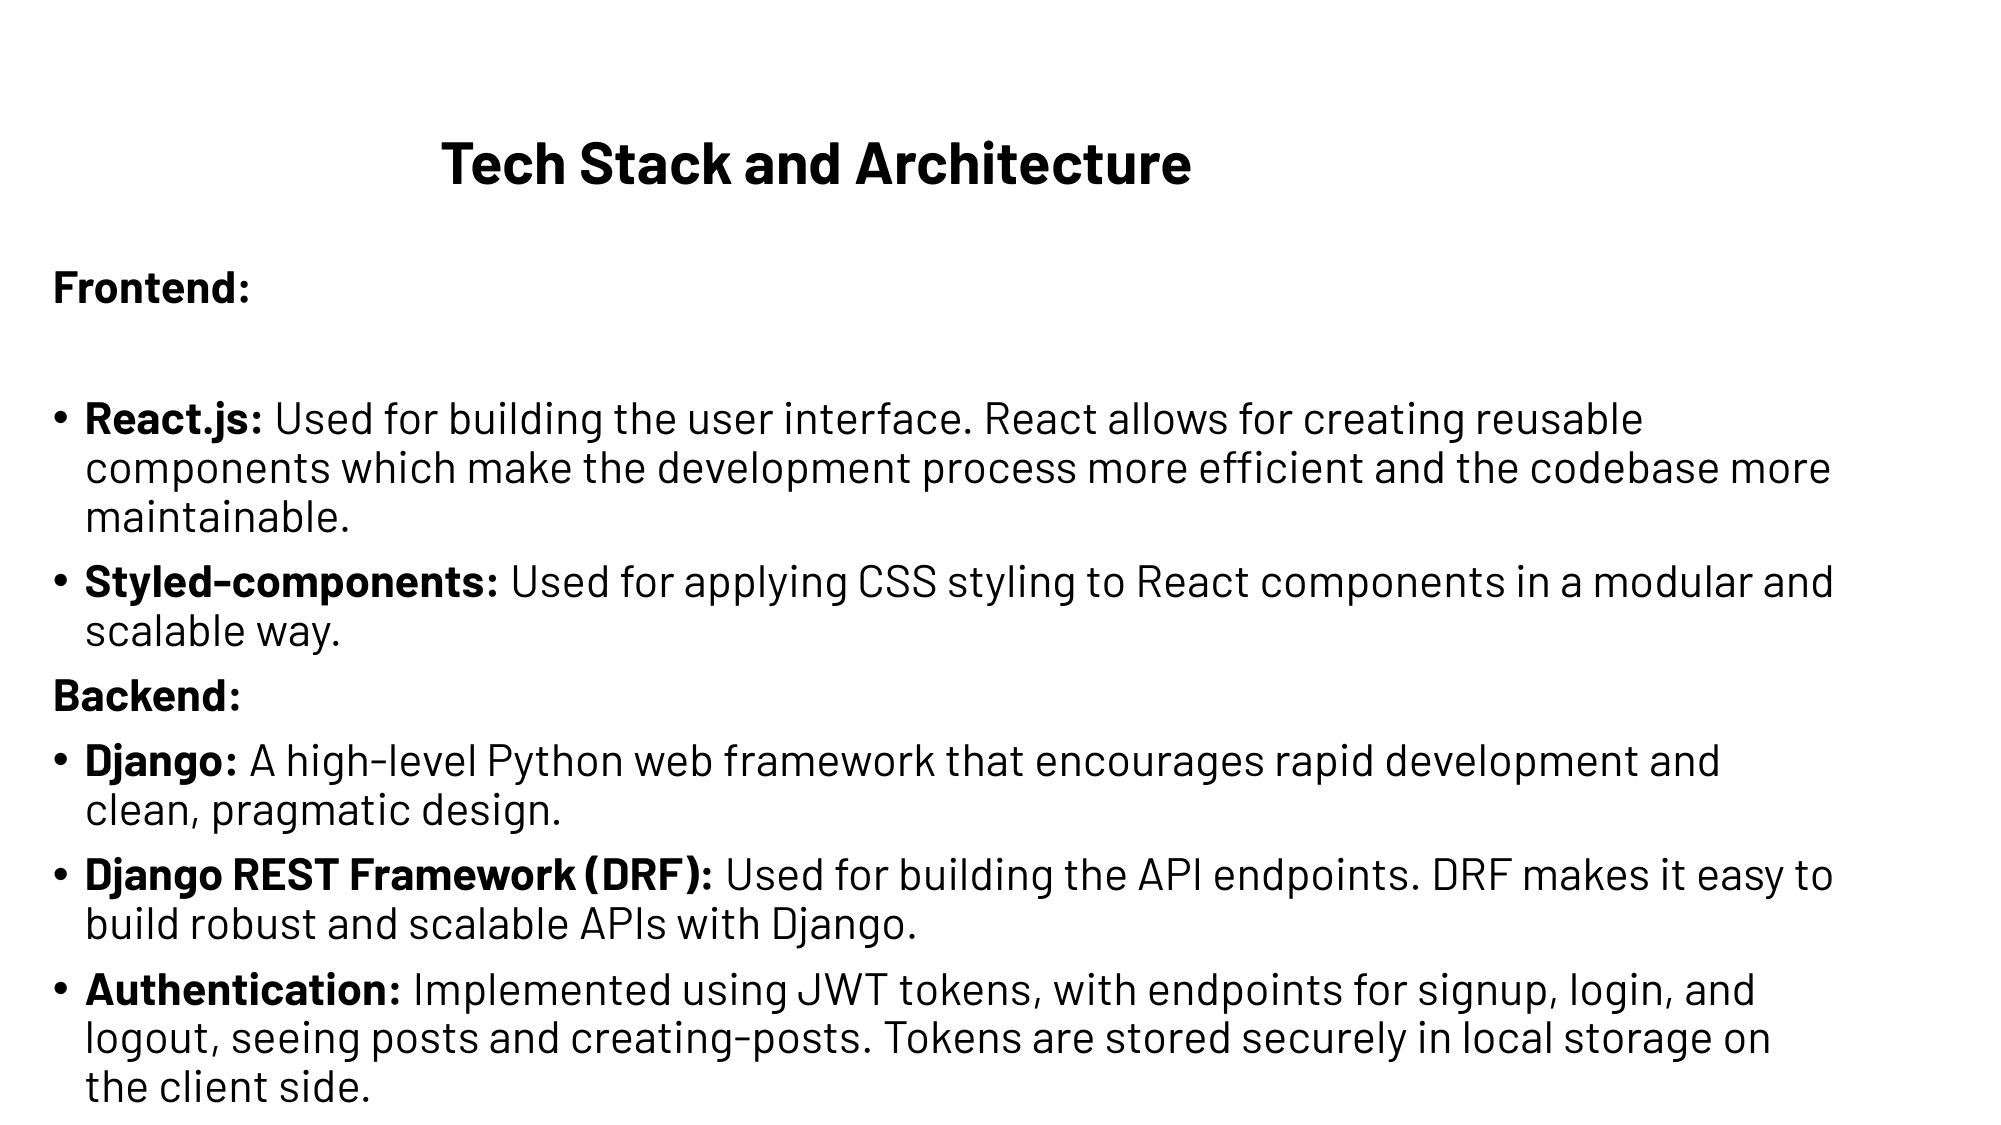

# Tech Stack and Architecture
Frontend:

React.js: Used for building the user interface. React allows for creating reusable components which make the development process more efficient and the codebase more maintainable.
Styled-components: Used for applying CSS styling to React components in a modular and scalable way.
Backend:
Django: A high-level Python web framework that encourages rapid development and clean, pragmatic design.
Django REST Framework (DRF): Used for building the API endpoints. DRF makes it easy to build robust and scalable APIs with Django.
Authentication: Implemented using JWT tokens, with endpoints for signup, login, and logout, seeing posts and creating-posts. Tokens are stored securely in local storage on the client side.